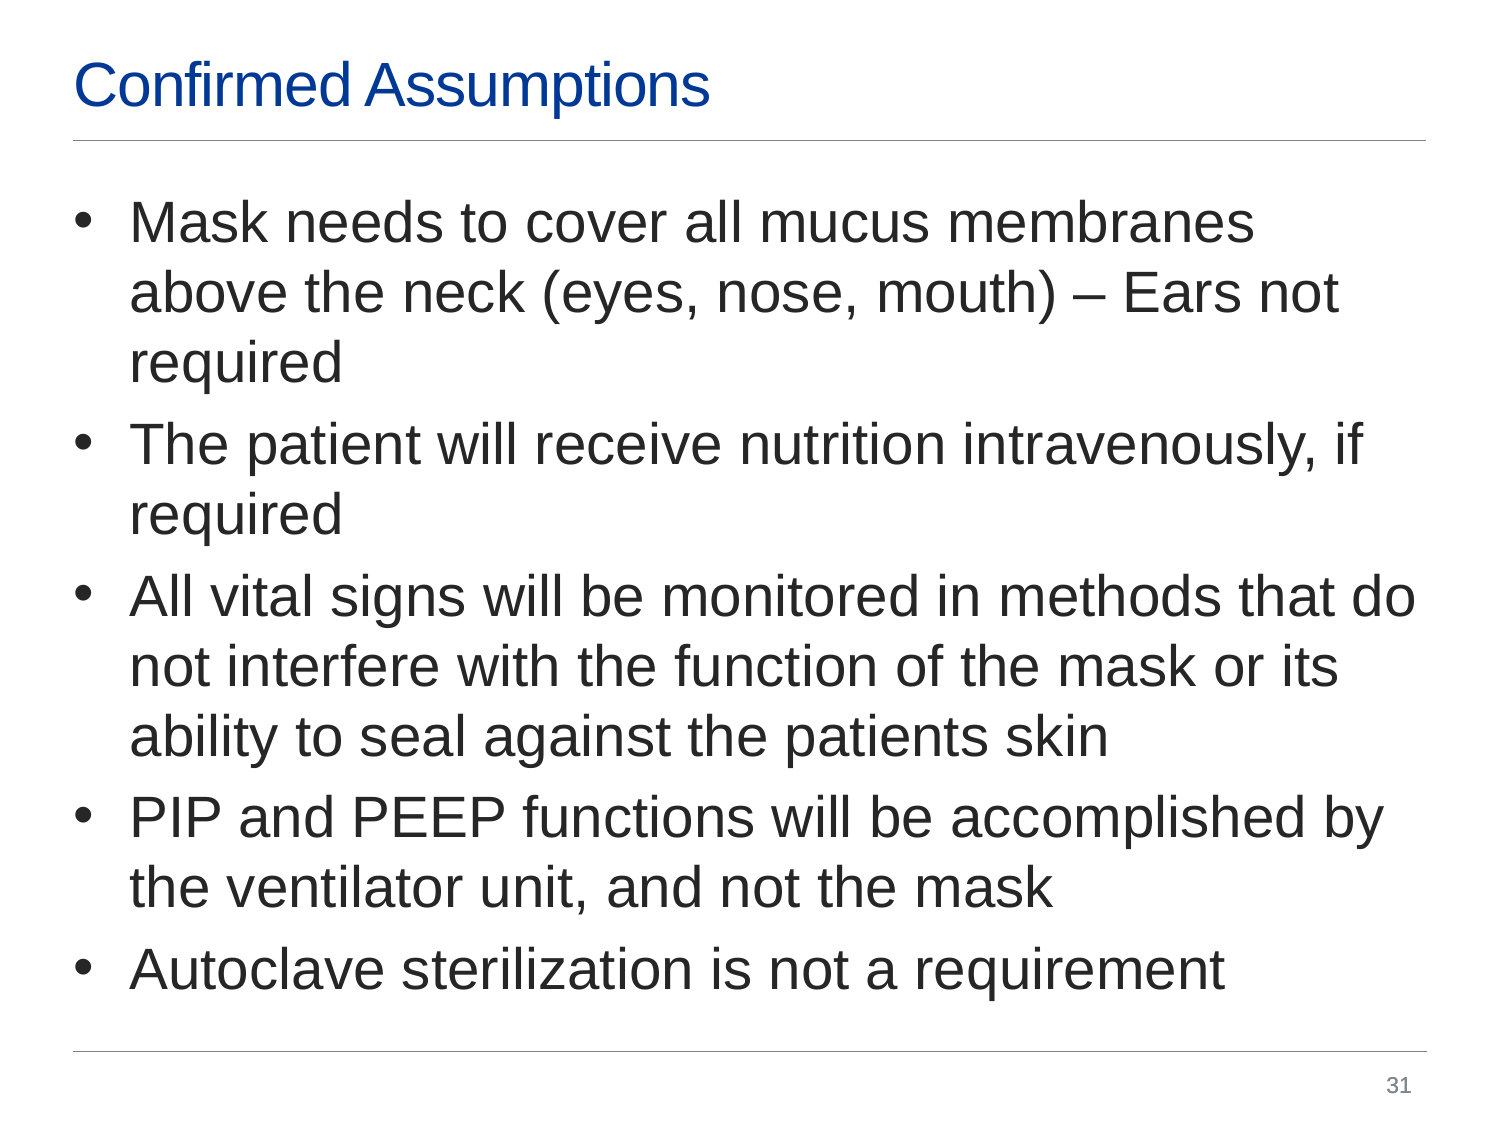

# Confirmed Assumptions
Mask needs to cover all mucus membranes above the neck (eyes, nose, mouth) – Ears not required
The patient will receive nutrition intravenously, if required
All vital signs will be monitored in methods that do not interfere with the function of the mask or its ability to seal against the patients skin
PIP and PEEP functions will be accomplished by the ventilator unit, and not the mask
Autoclave sterilization is not a requirement